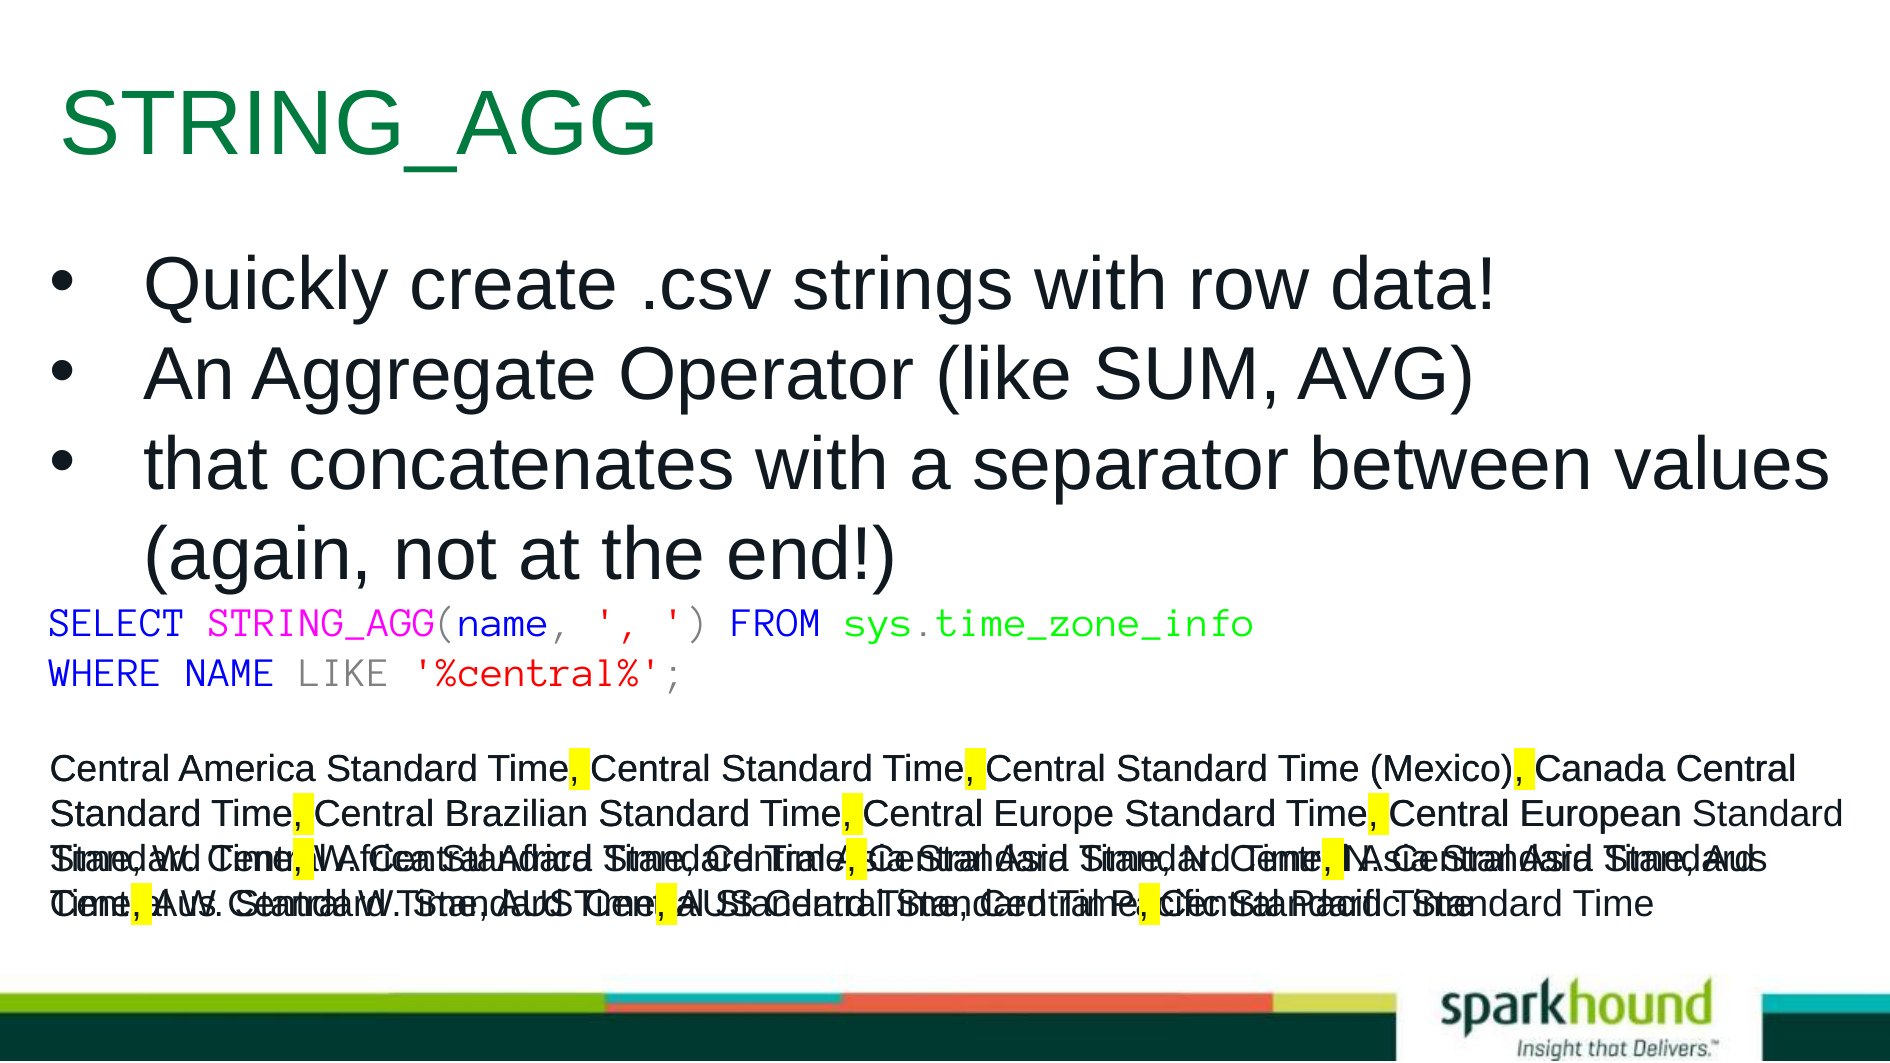

# STRING_AGG
Quickly create .csv strings with row data!
An Aggregate Operator (like SUM, AVG)
that concatenates with a separator between values (again, not at the end!)
SELECT STRING_AGG(name, ', ') FROM sys.time_zone_info
WHERE NAME LIKE '%central%';

Central America Standard Time, Central Standard Time, Central Standard Time (Mexico), Canada Central Standard Time, Central Brazilian Standard Time, Central Europe Standard Time, Central European Standard Time, W. Central Africa Standard Time, Central Asia Standard Time, N. Central Asia Standard Time, Aus Central W. Standard Time, AUS Central Standard Time, Central Pacific Standard Time
Central America Standard Time, Central Standard Time, Central Standard Time (Mexico), Canada Central Standard Time, Central Brazilian Standard Time, Central Europe Standard Time, Central European Standard Time, W. Central Africa Standard Time, Central Asia Standard Time, N. Central Asia Standard Time, Aus Central W. Standard Time, AUS Central Standard Time, Central Pacific Standard Time